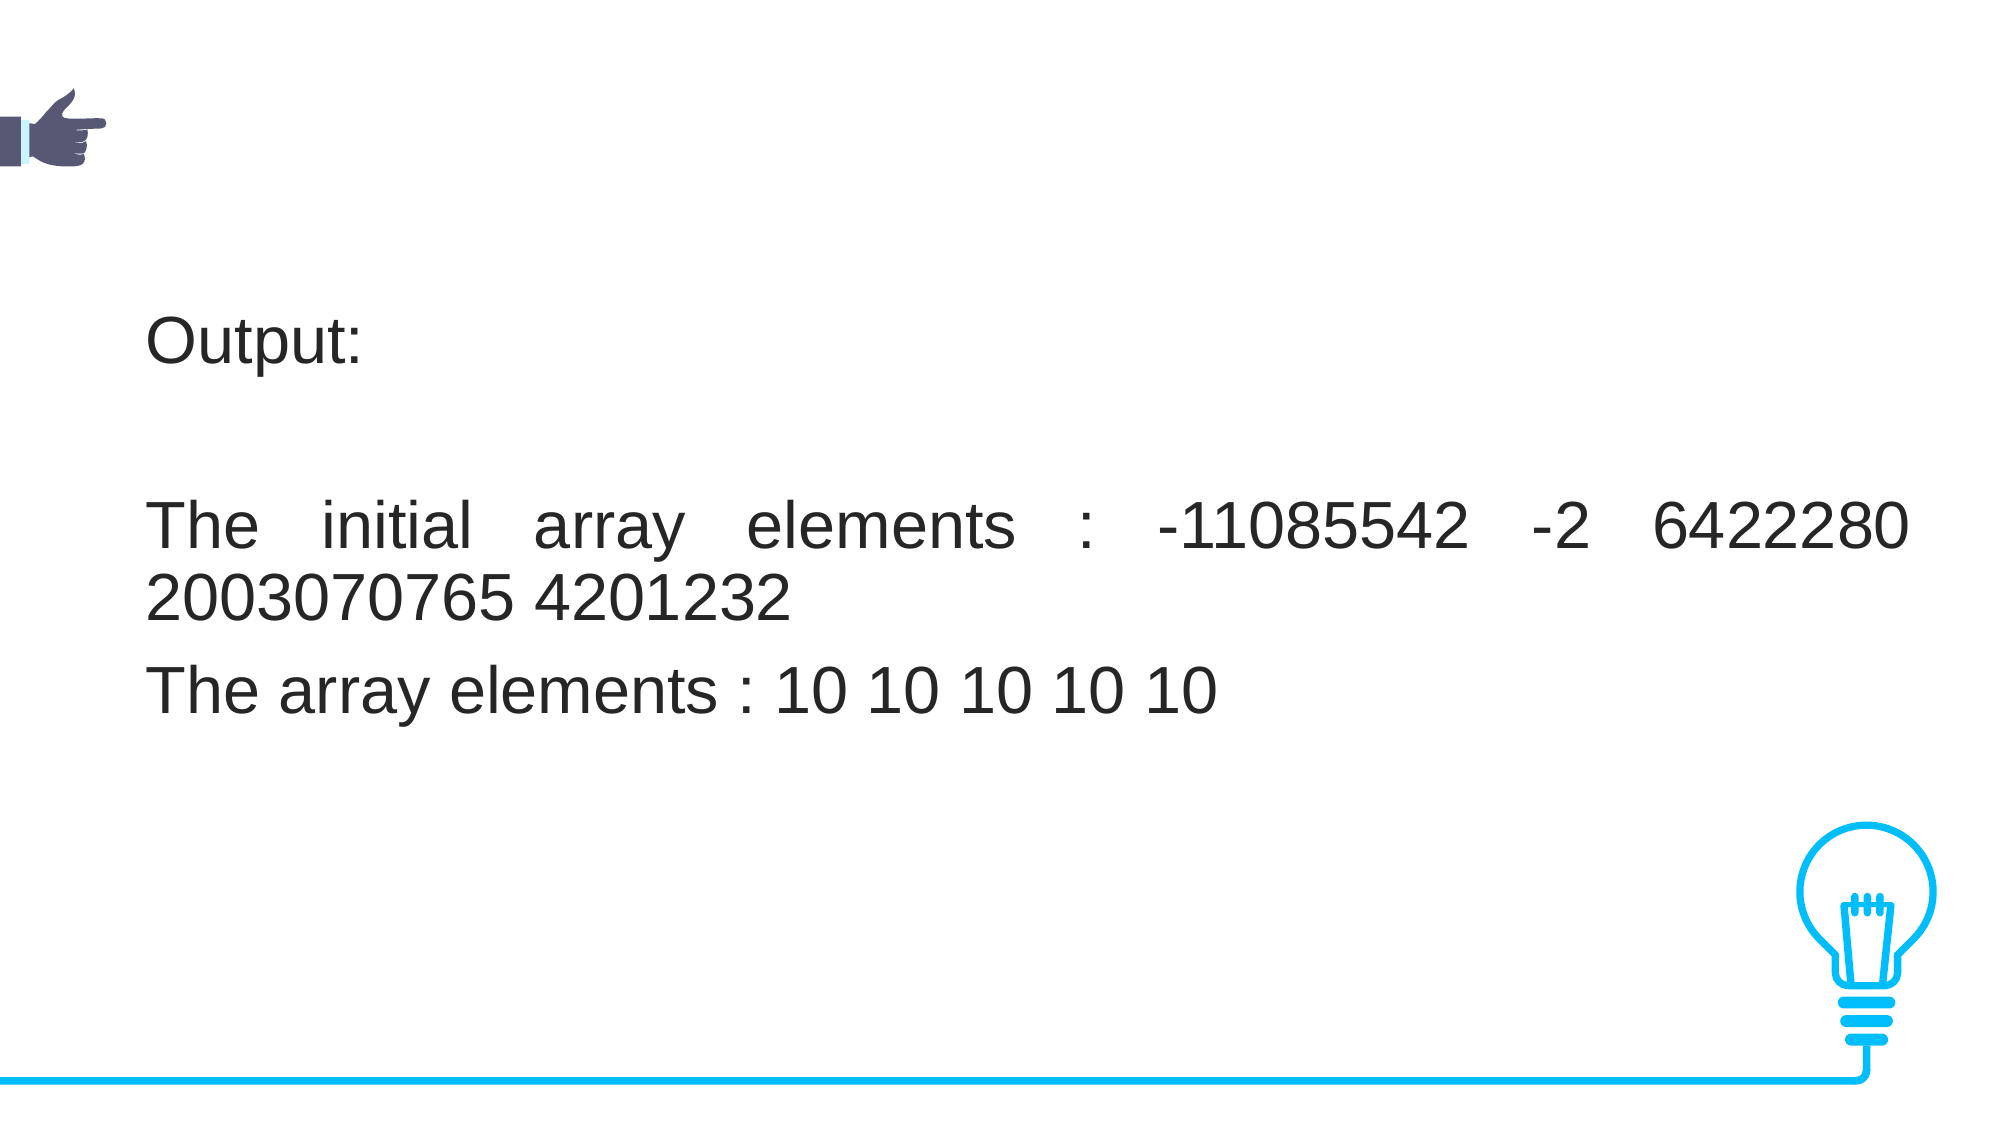

Output:

The initial array elements : -11085542 -2 6422280 2003070765 4201232
The array elements : 10 10 10 10 10